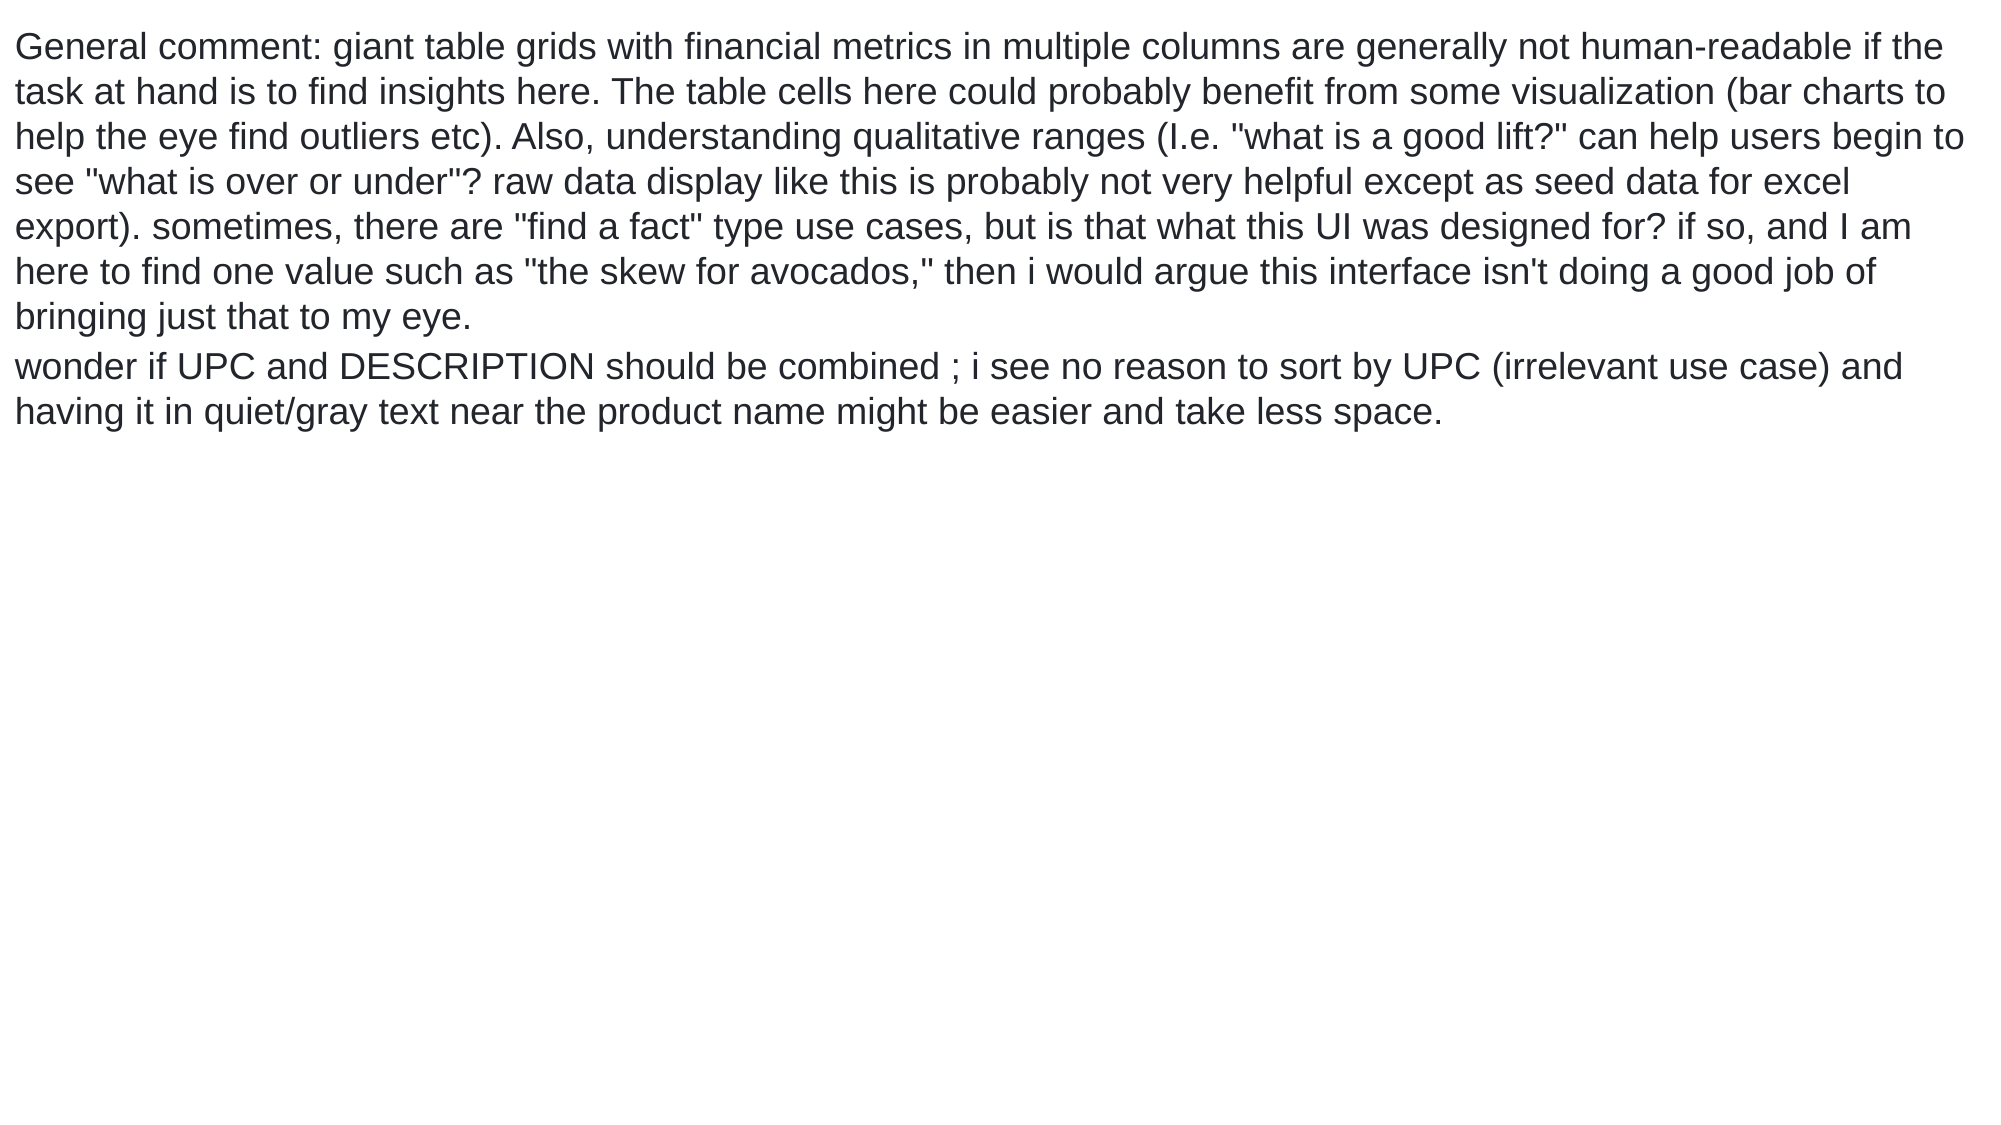

General comment: giant table grids with financial metrics in multiple columns are generally not human-readable if the task at hand is to find insights here. The table cells here could probably benefit from some visualization (bar charts to help the eye find outliers etc). Also, understanding qualitative ranges (I.e. "what is a good lift?" can help users begin to see "what is over or under"? raw data display like this is probably not very helpful except as seed data for excel export). sometimes, there are "find a fact" type use cases, but is that what this UI was designed for? if so, and I am here to find one value such as "the skew for avocados," then i would argue this interface isn't doing a good job of bringing just that to my eye.
wonder if UPC and DESCRIPTION should be combined ; i see no reason to sort by UPC (irrelevant use case) and having it in quiet/gray text near the product name might be easier and take less space.